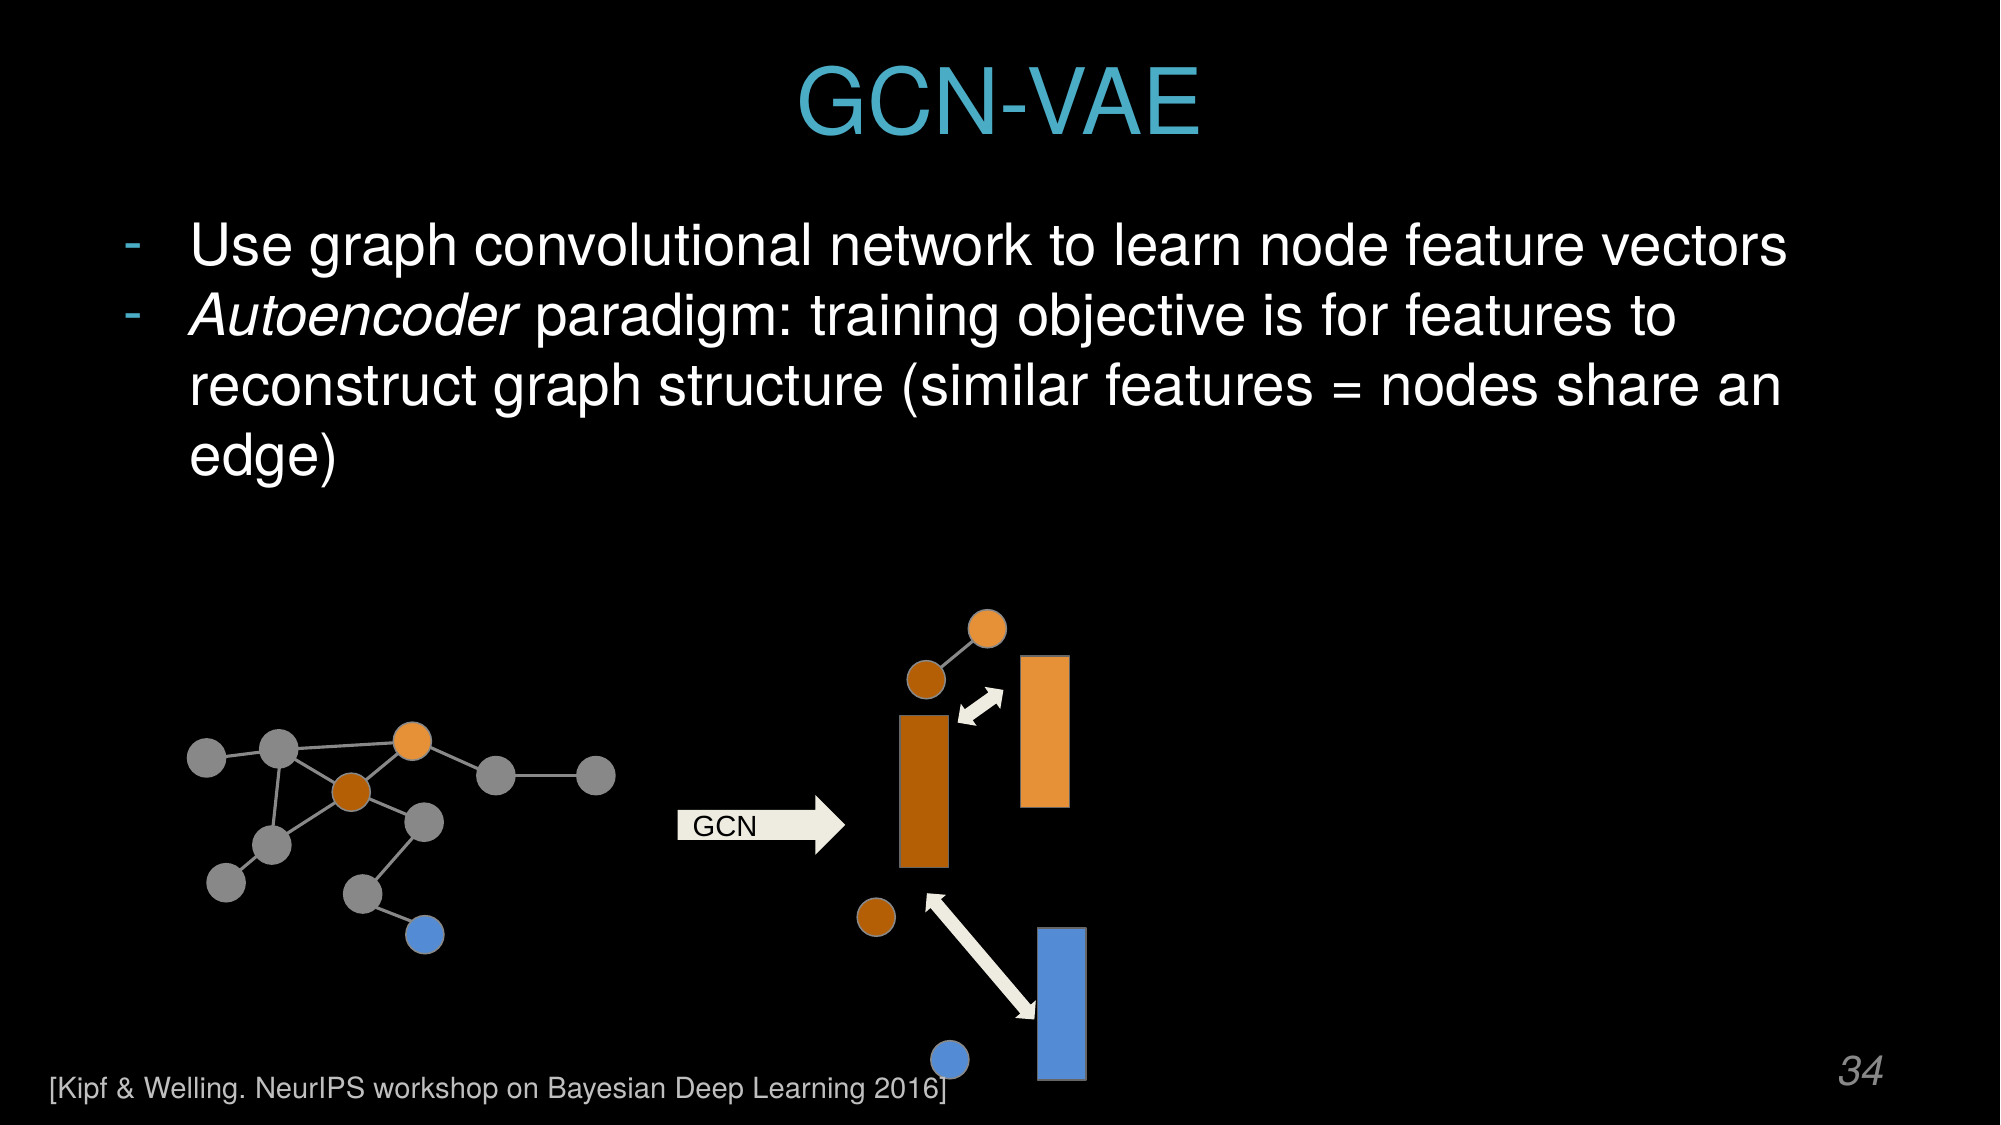

# GCN-VAE
Use graph convolutional network to learn node feature vectors
Autoencoder paradigm: training objective is for features to reconstruct graph structure (similar features = nodes share an edge)

GCN

34
[Kipf & Welling. NeurIPS workshop on Bayesian Deep Learning 2016]